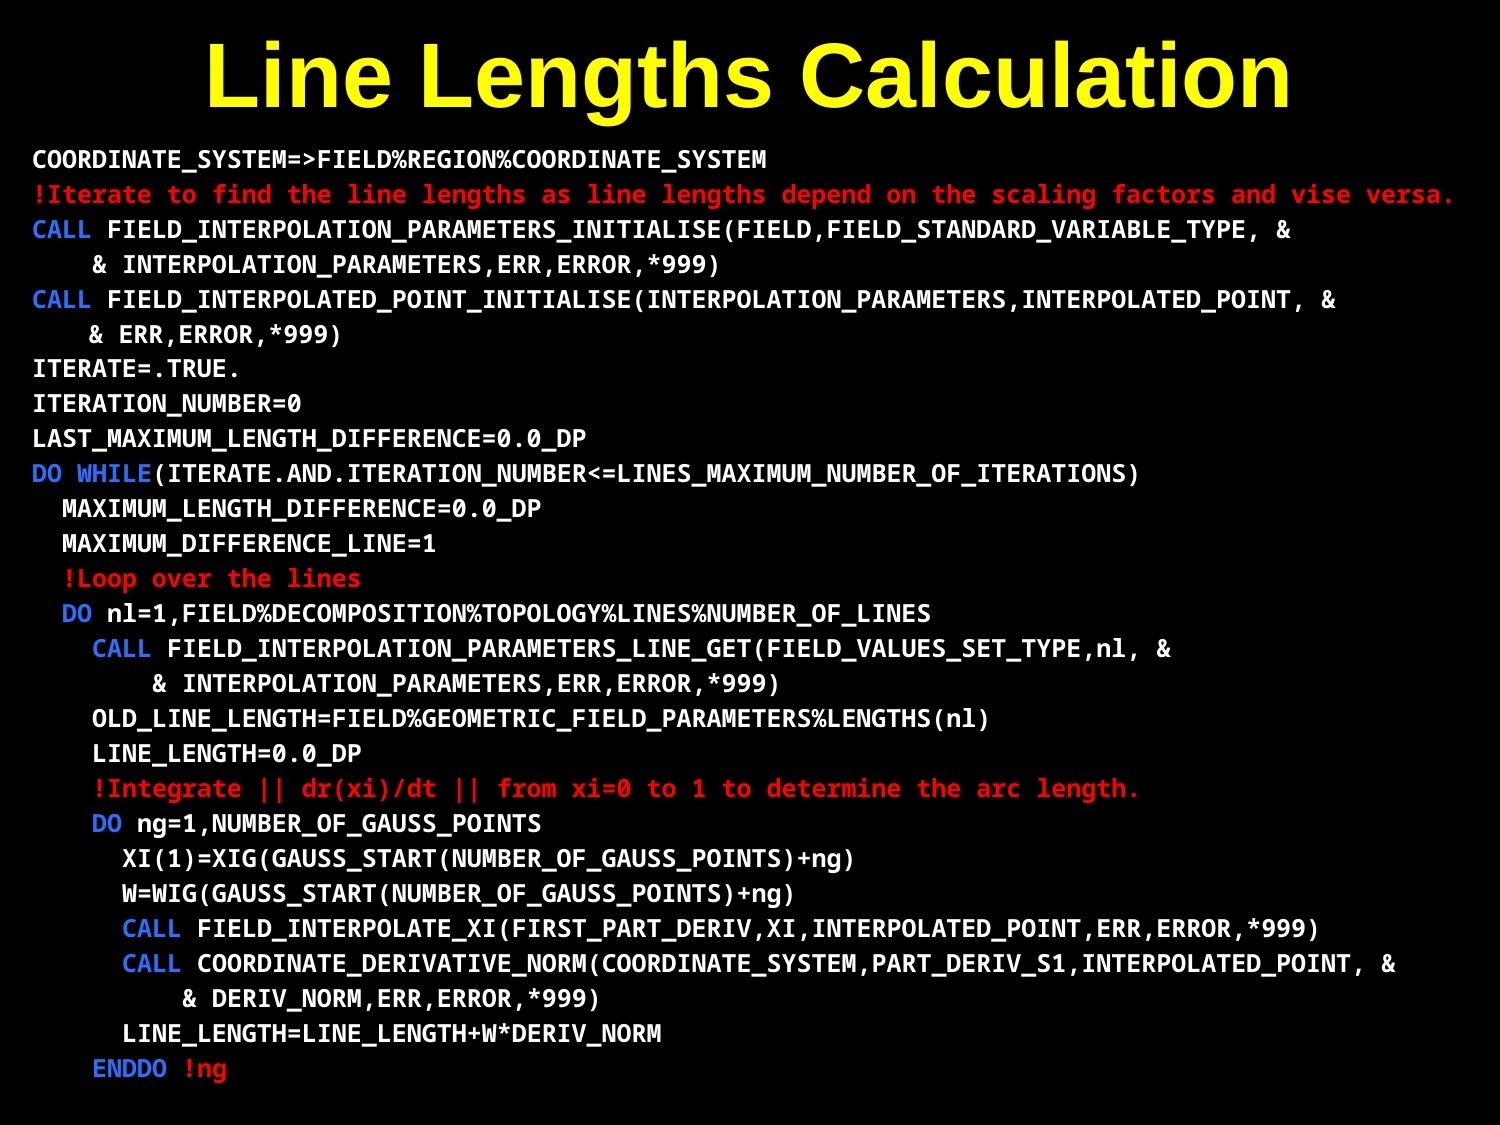

# Line Lengths Calculation
COORDINATE_SYSTEM=>FIELD%REGION%COORDINATE_SYSTEM
!Iterate to find the line lengths as line lengths depend on the scaling factors and vise versa.
CALL FIELD_INTERPOLATION_PARAMETERS_INITIALISE(FIELD,FIELD_STANDARD_VARIABLE_TYPE, &
    & INTERPOLATION_PARAMETERS,ERR,ERROR,*999)
CALL FIELD_INTERPOLATED_POINT_INITIALISE(INTERPOLATION_PARAMETERS,INTERPOLATED_POINT, &
	& ERR,ERROR,*999)
ITERATE=.TRUE.
ITERATION_NUMBER=0
LAST_MAXIMUM_LENGTH_DIFFERENCE=0.0_DP
DO WHILE(ITERATE.AND.ITERATION_NUMBER<=LINES_MAXIMUM_NUMBER_OF_ITERATIONS)
  MAXIMUM_LENGTH_DIFFERENCE=0.0_DP
  MAXIMUM_DIFFERENCE_LINE=1
  !Loop over the lines
  DO nl=1,FIELD%DECOMPOSITION%TOPOLOGY%LINES%NUMBER_OF_LINES
    CALL FIELD_INTERPOLATION_PARAMETERS_LINE_GET(FIELD_VALUES_SET_TYPE,nl, &
        & INTERPOLATION_PARAMETERS,ERR,ERROR,*999)
    OLD_LINE_LENGTH=FIELD%GEOMETRIC_FIELD_PARAMETERS%LENGTHS(nl)
    LINE_LENGTH=0.0_DP
    !Integrate || dr(xi)/dt || from xi=0 to 1 to determine the arc length.
    DO ng=1,NUMBER_OF_GAUSS_POINTS
      XI(1)=XIG(GAUSS_START(NUMBER_OF_GAUSS_POINTS)+ng)
      W=WIG(GAUSS_START(NUMBER_OF_GAUSS_POINTS)+ng)
      CALL FIELD_INTERPOLATE_XI(FIRST_PART_DERIV,XI,INTERPOLATED_POINT,ERR,ERROR,*999)
      CALL COORDINATE_DERIVATIVE_NORM(COORDINATE_SYSTEM,PART_DERIV_S1,INTERPOLATED_POINT, &
          & DERIV_NORM,ERR,ERROR,*999)
      LINE_LENGTH=LINE_LENGTH+W*DERIV_NORM
    ENDDO !ng